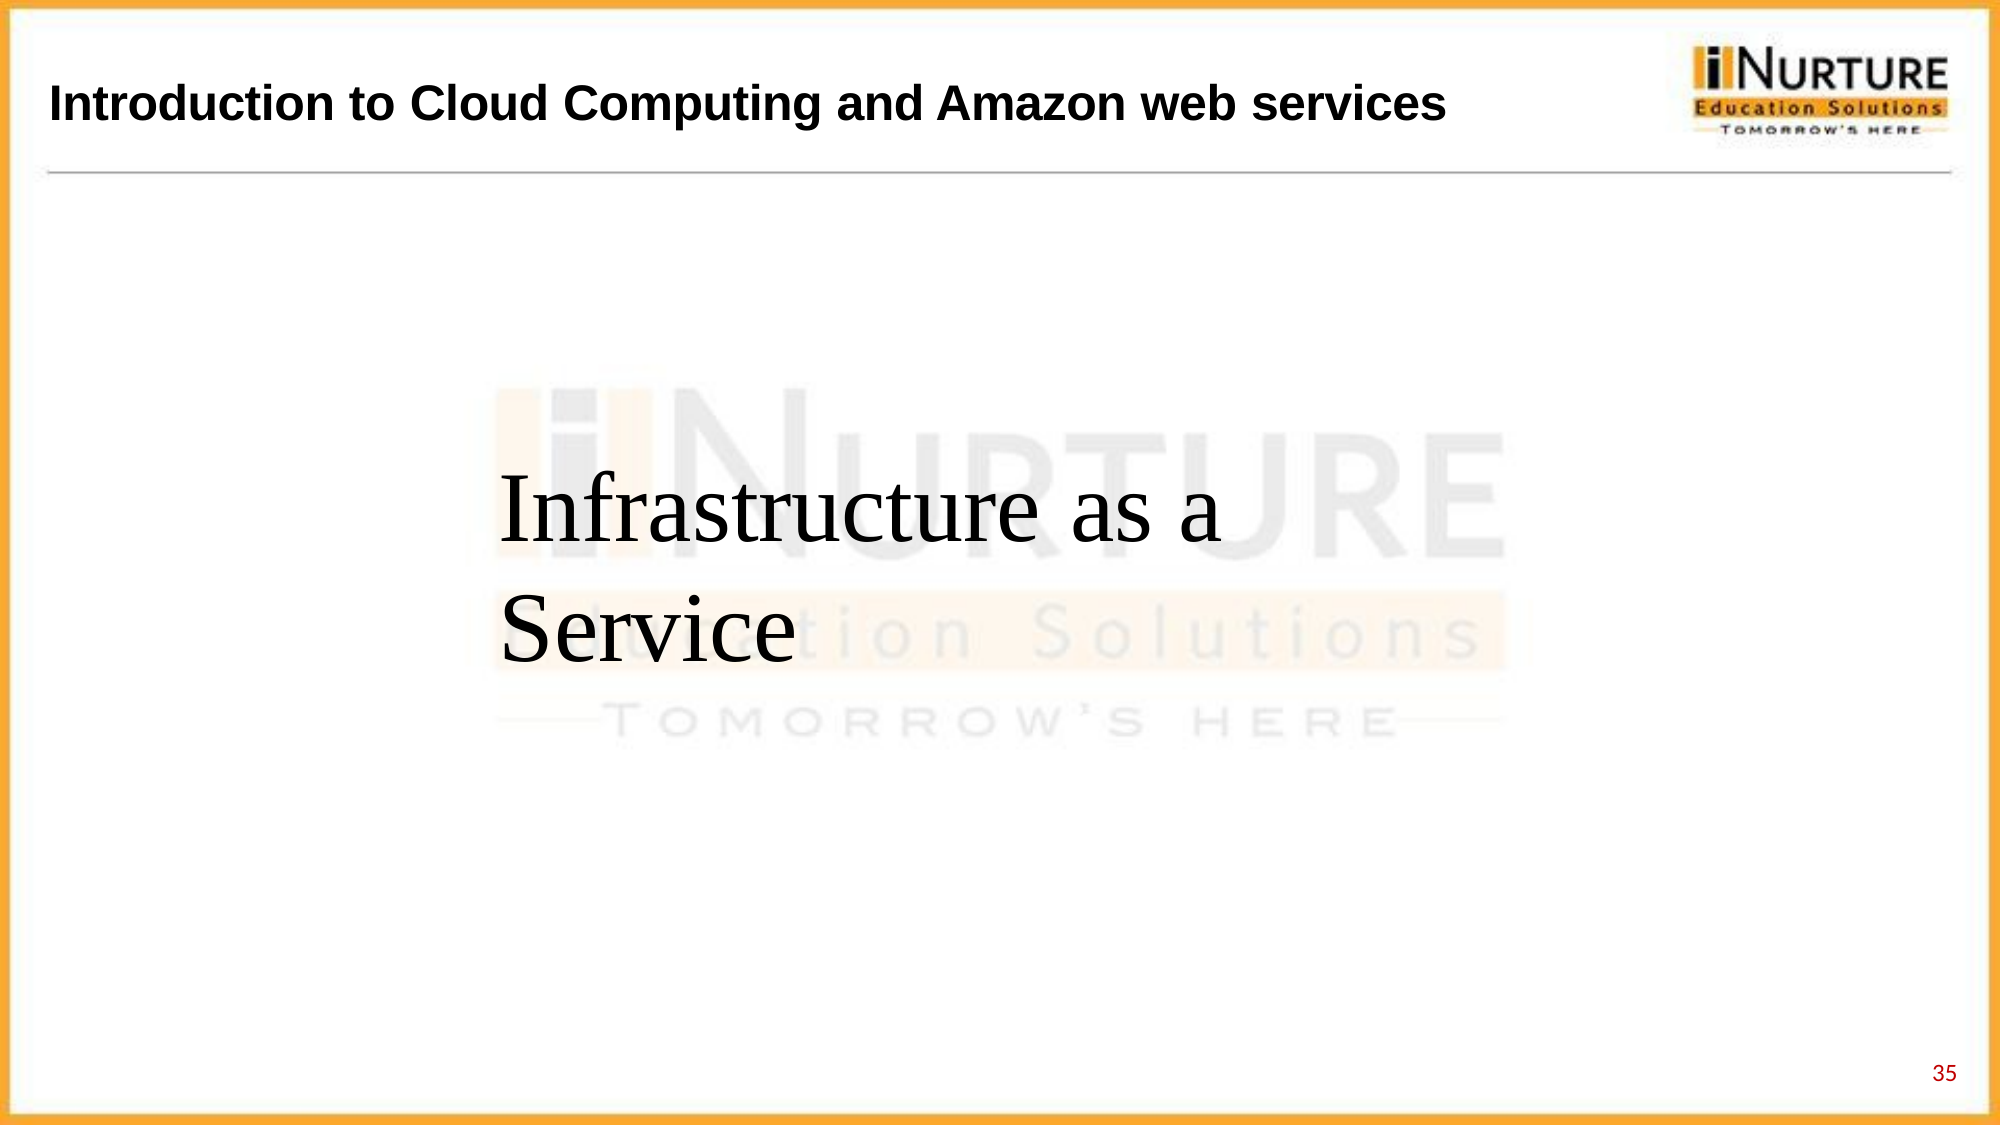

Introduction to Cloud Computing and Amazon web services
Infrastructure	as a Service
35